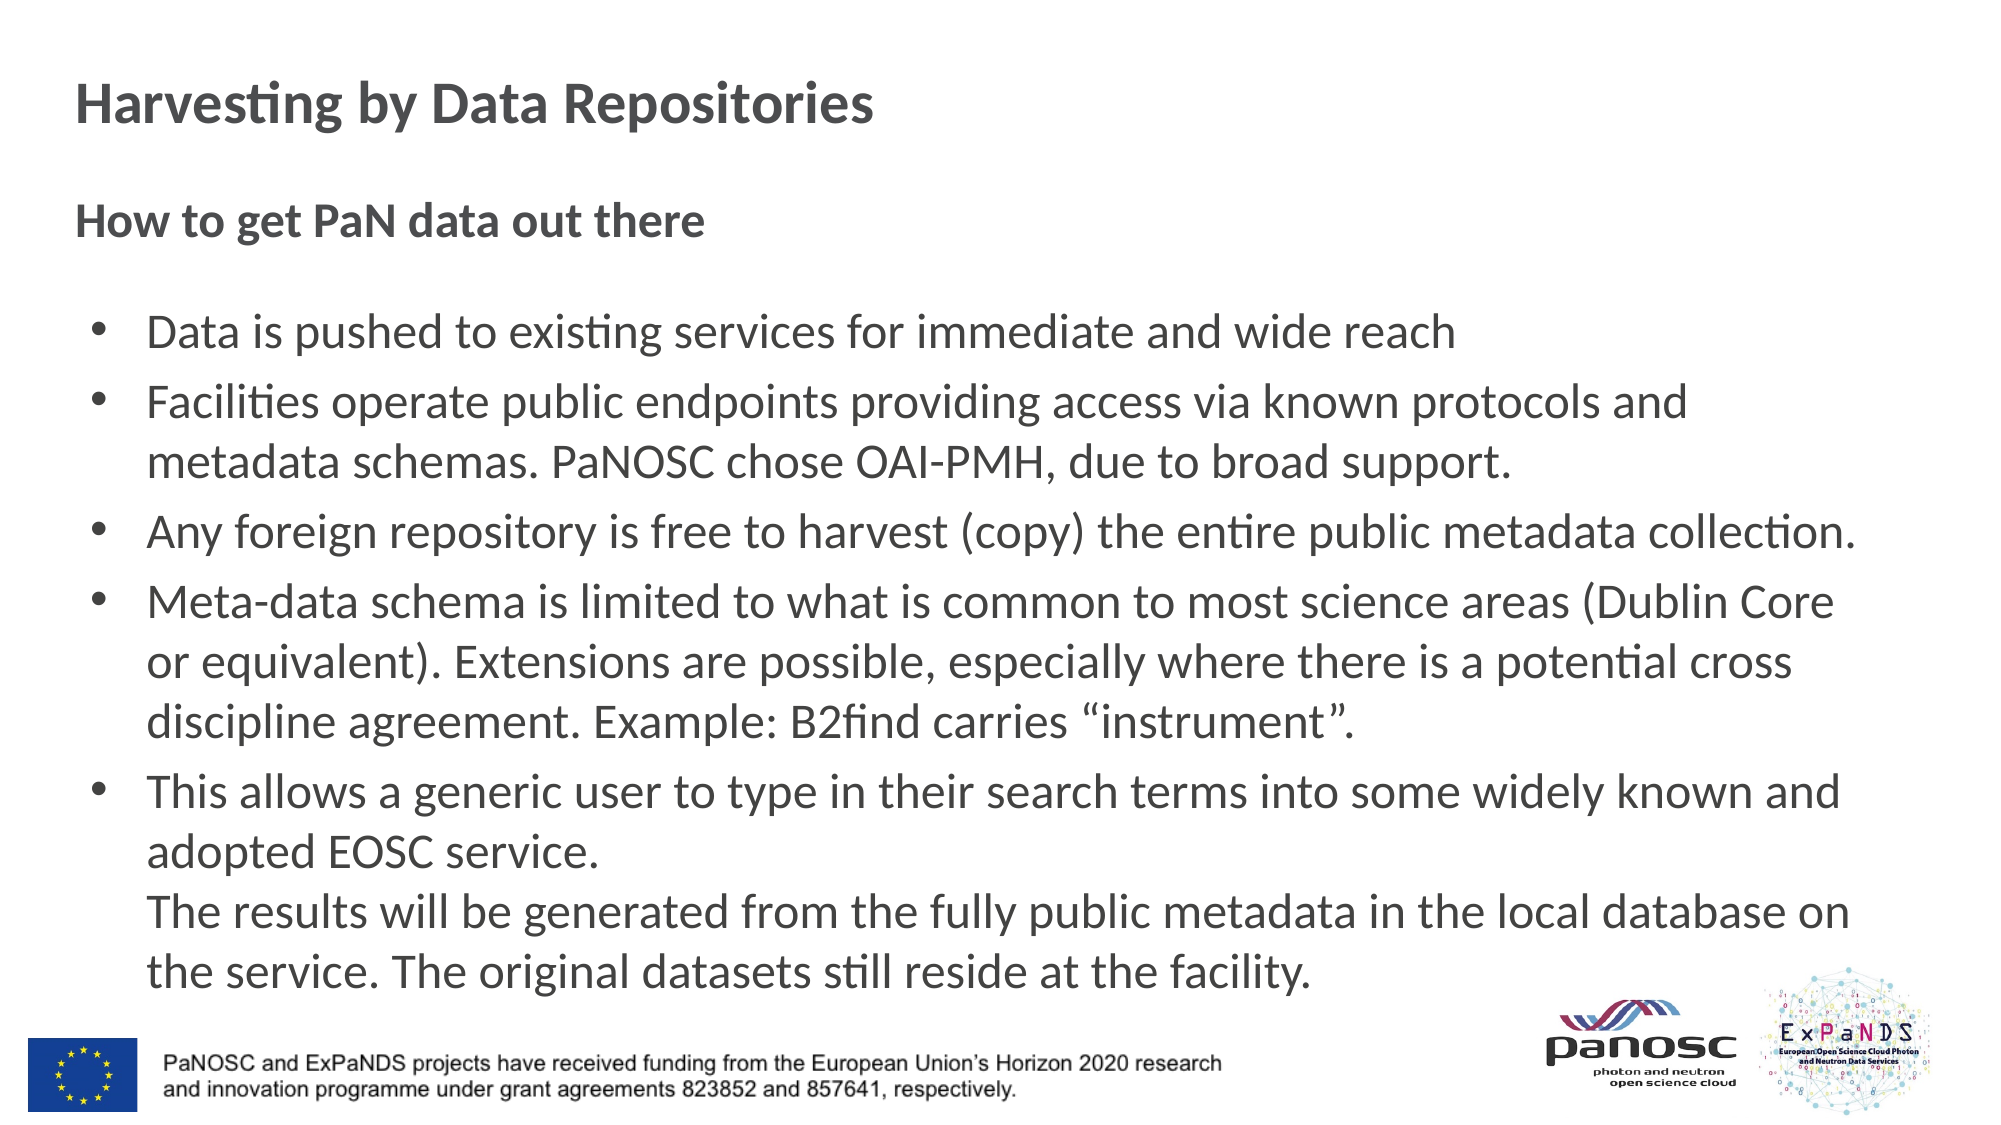

# Harvesting by Data Repositories
How to get PaN data out there
Data is pushed to existing services for immediate and wide reach
Facilities operate public endpoints providing access via known protocols and metadata schemas. PaNOSC chose OAI-PMH, due to broad support.
Any foreign repository is free to harvest (copy) the entire public metadata collection.
Meta-data schema is limited to what is common to most science areas (Dublin Core or equivalent). Extensions are possible, especially where there is a potential cross discipline agreement. Example: B2find carries “instrument”.
This allows a generic user to type in their search terms into some widely known and adopted EOSC service.
The results will be generated from the fully public metadata in the local database on the service. The original datasets still reside at the facility.